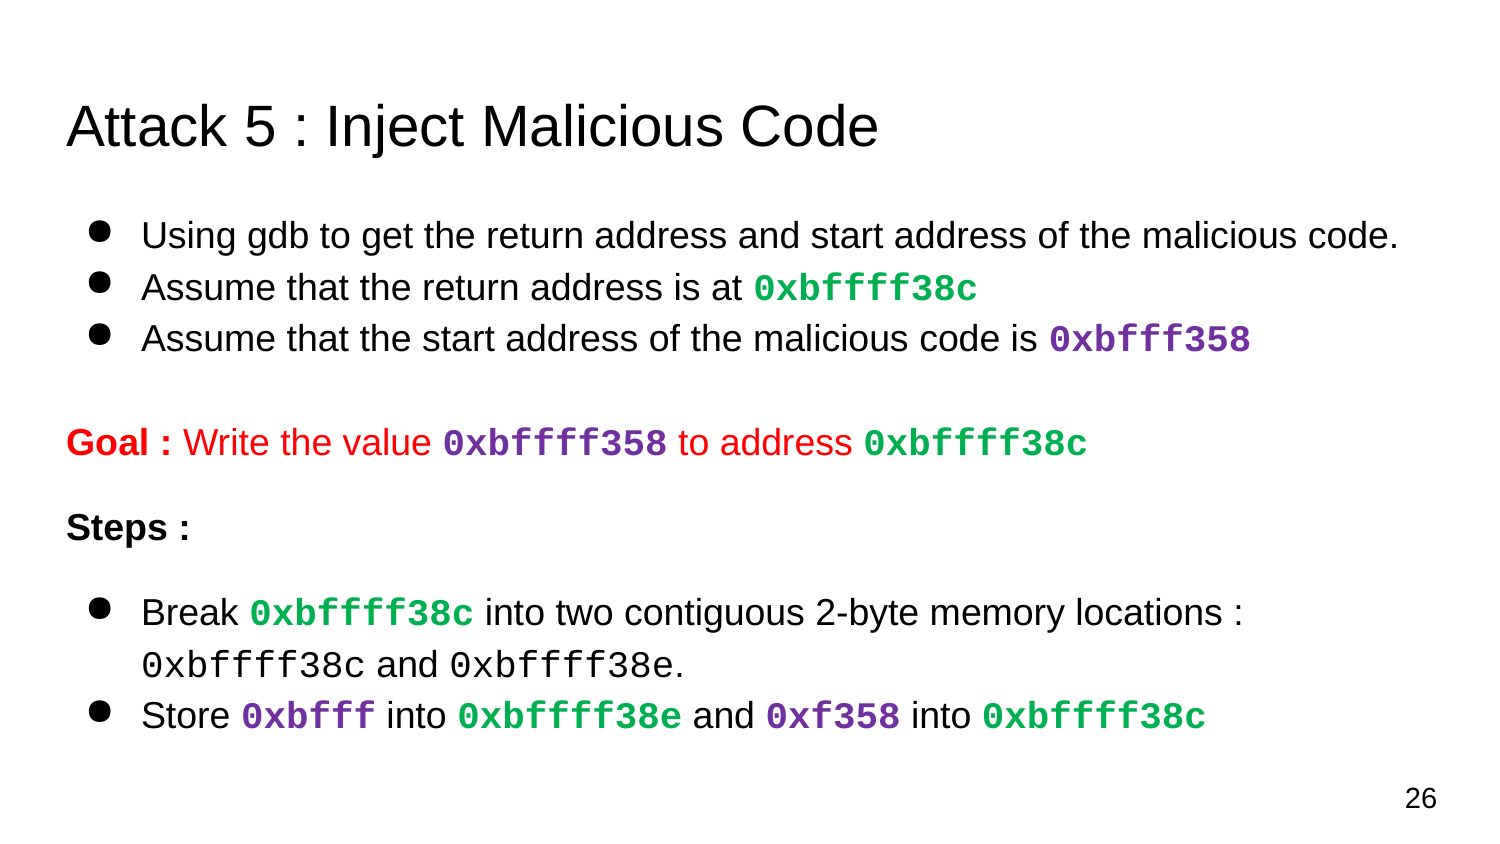

# Attack 5 : Inject Malicious Code
Using gdb to get the return address and start address of the malicious code.
Assume that the return address is at 0xbffff38c
Assume that the start address of the malicious code is 0xbfff358

Goal : Write the value 0xbffff358 to address 0xbffff38c
Steps :
Break 0xbffff38c into two contiguous 2-byte memory locations : 0xbffff38c and 0xbffff38e.
Store 0xbfff into 0xbffff38e and 0xf358 into 0xbffff38c

26